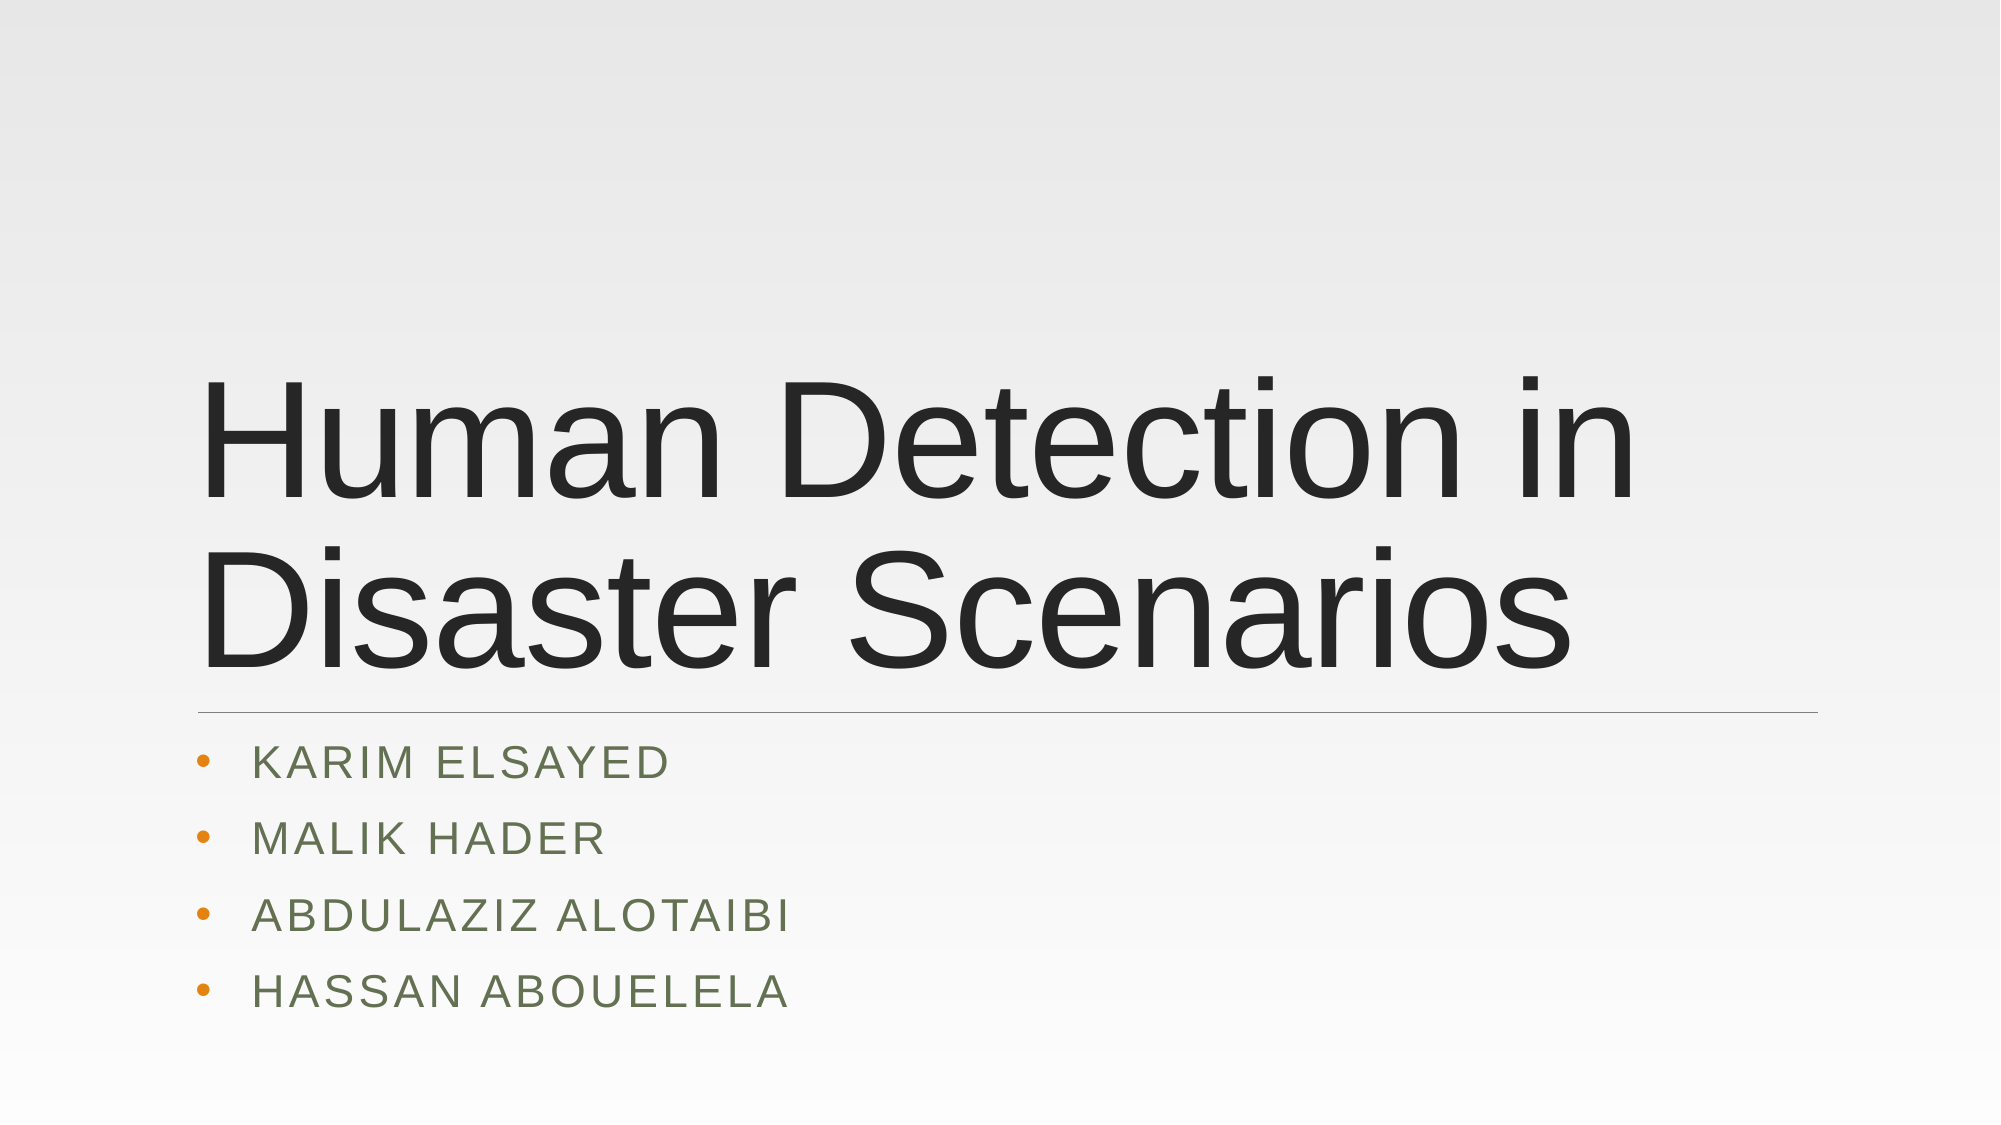

# Human Detection in Disaster Scenarios
Karim elsayed
Malik hader
Abdulaziz Alotaibi
Hassan abouelela